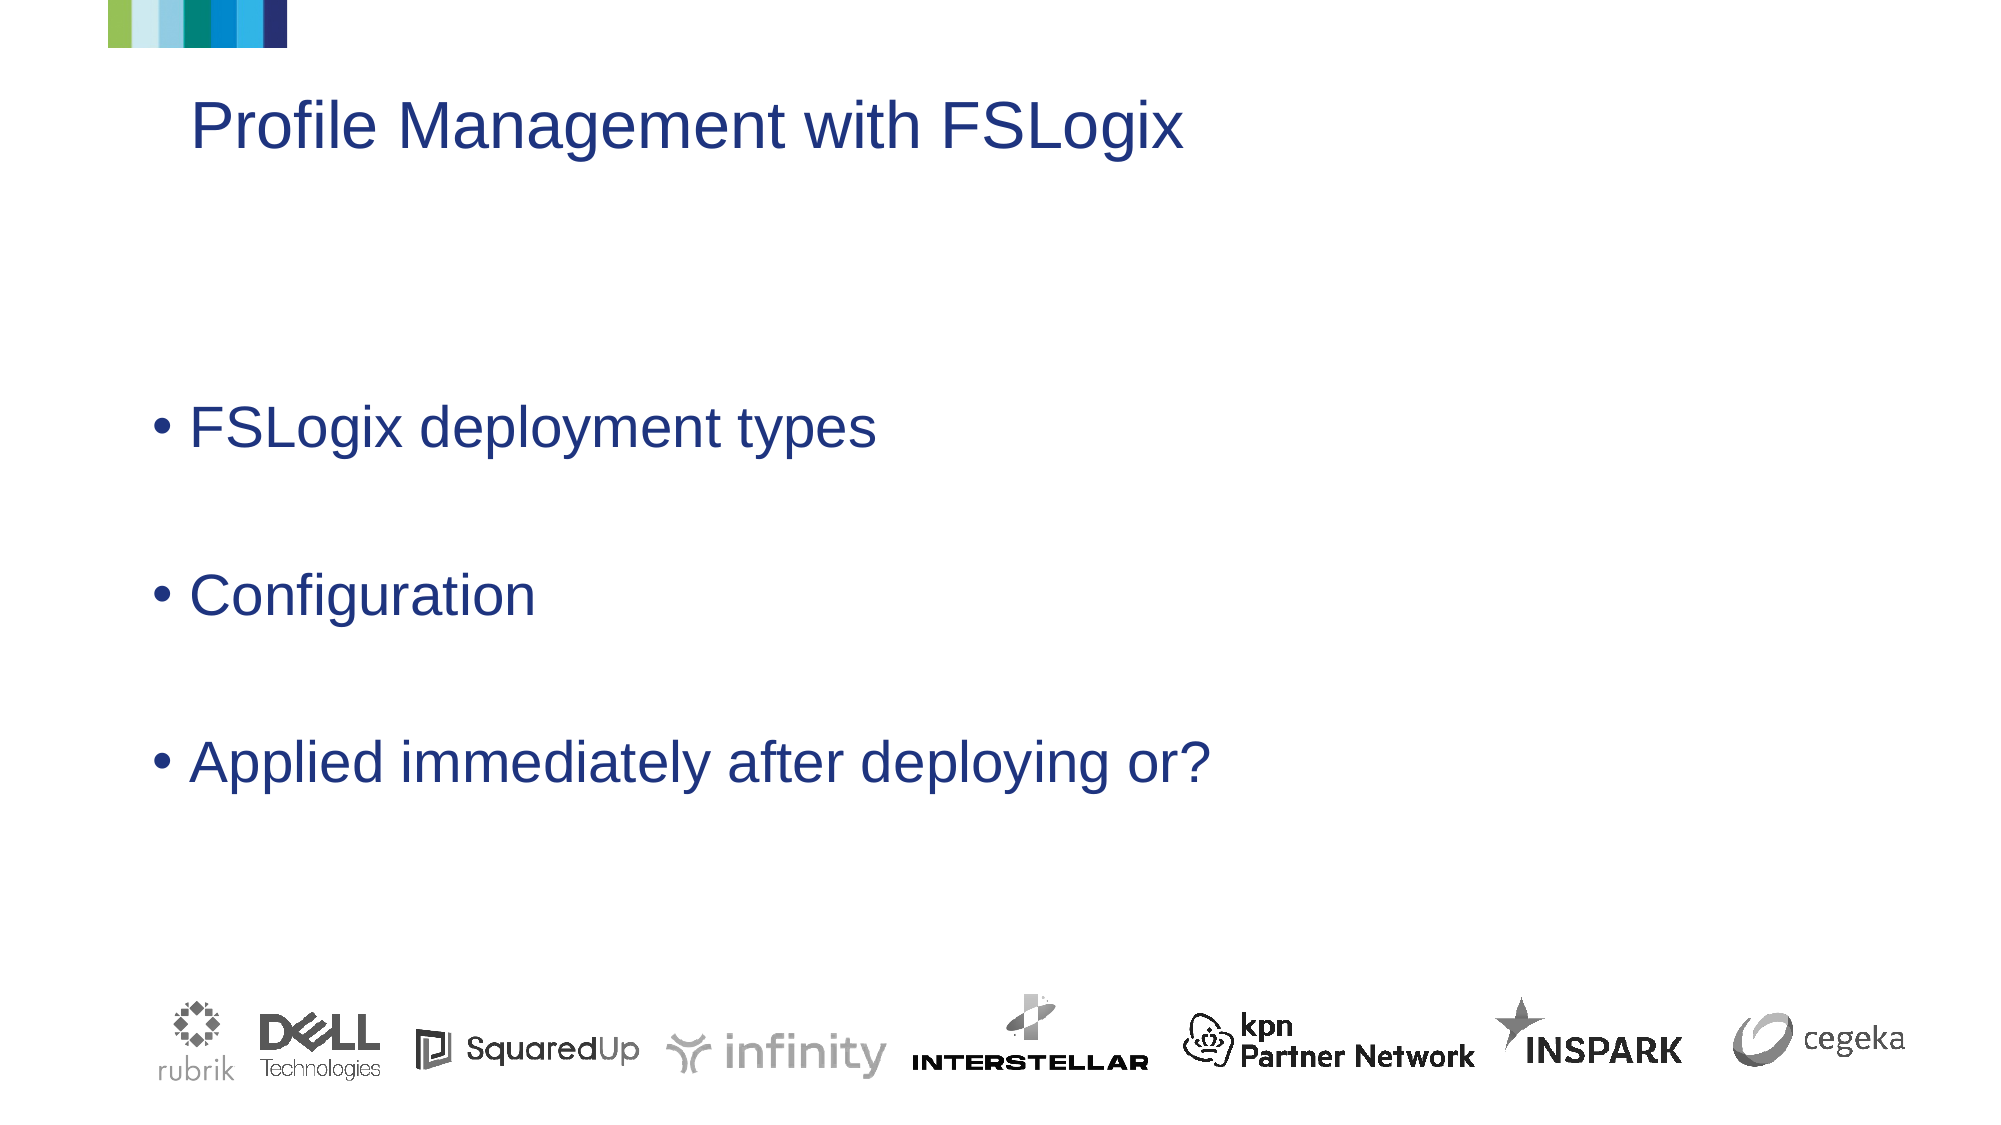

Profile Management with FSLogix

FSLogix deployment types

Configuration

Applied immediately after deploying or?